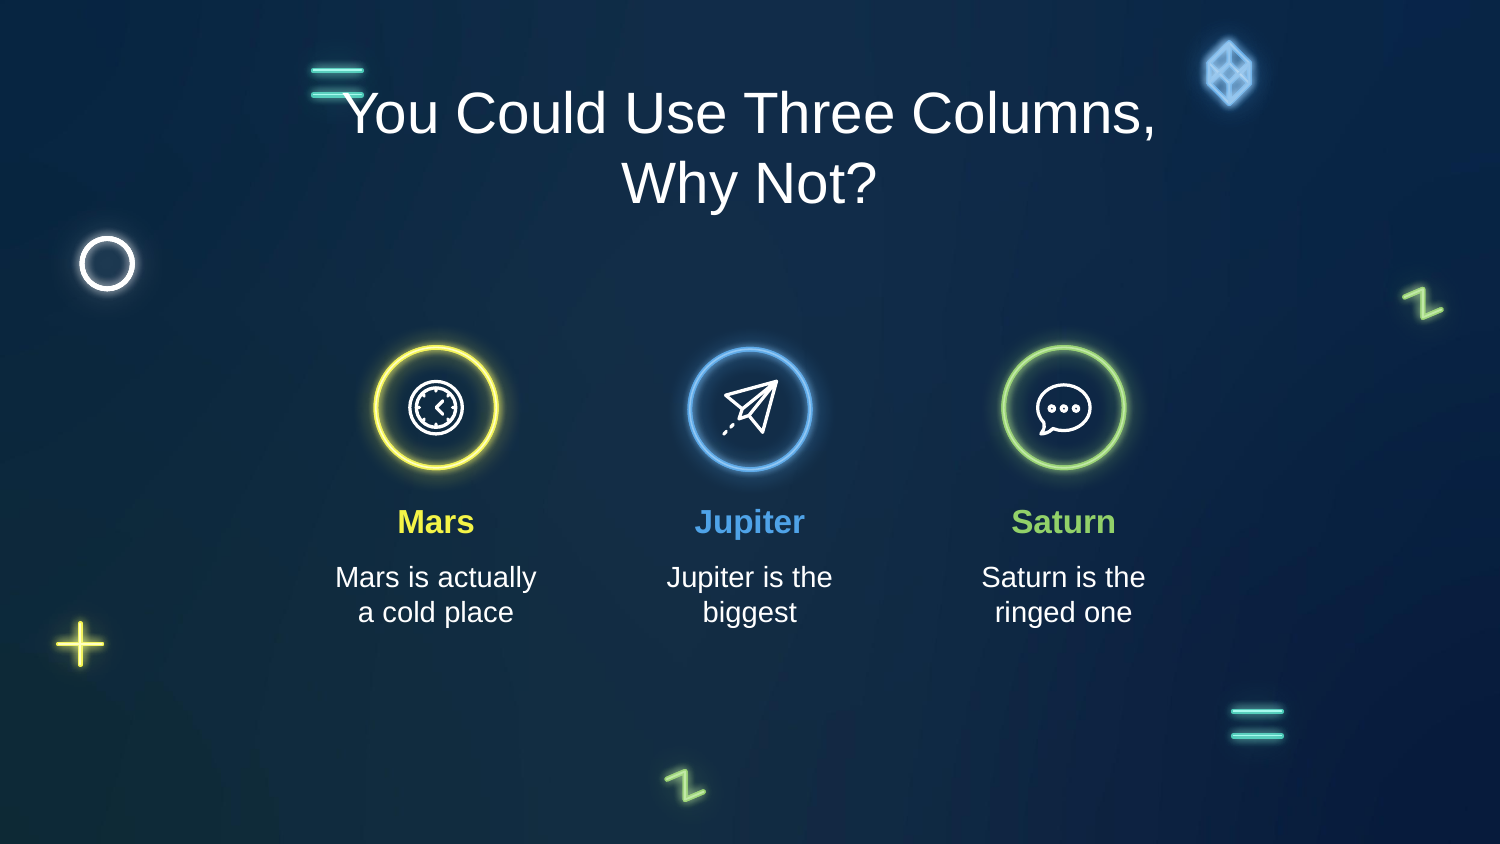

# You Could Use Three Columns, Why Not?

Mars
Jupiter
Saturn
Mars is actually a cold place
Jupiter is the biggest
Saturn is the ringed one